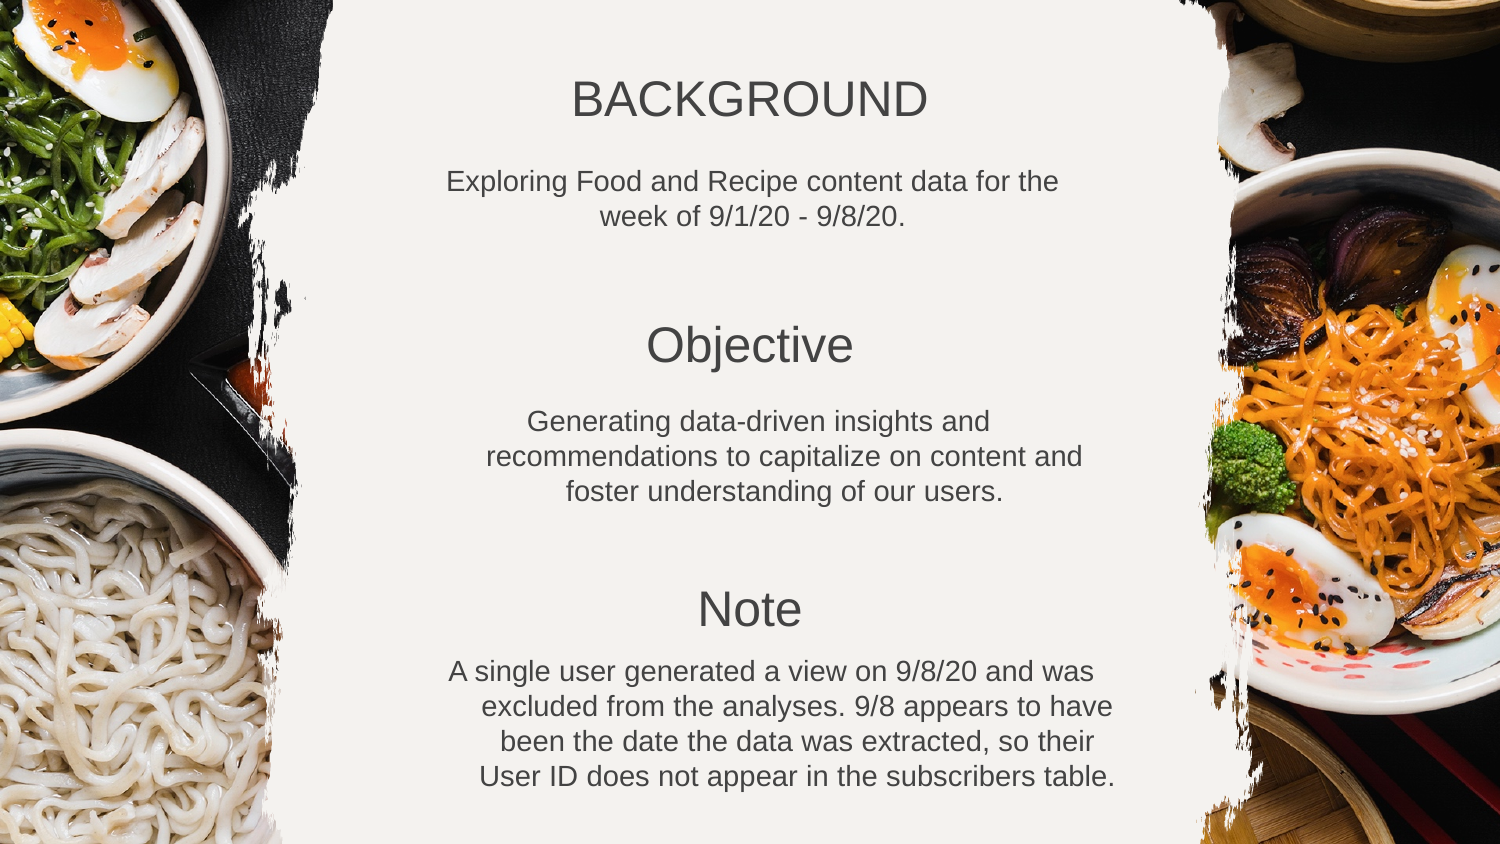

# BACKGROUND
Exploring Food and Recipe content data for the week of 9/1/20 - 9/8/20.
Objective
Generating data-driven insights and recommendations to capitalize on content and foster understanding of our users.
Note
A single user generated a view on 9/8/20 and was excluded from the analyses. 9/8 appears to have been the date the data was extracted, so their User ID does not appear in the subscribers table.